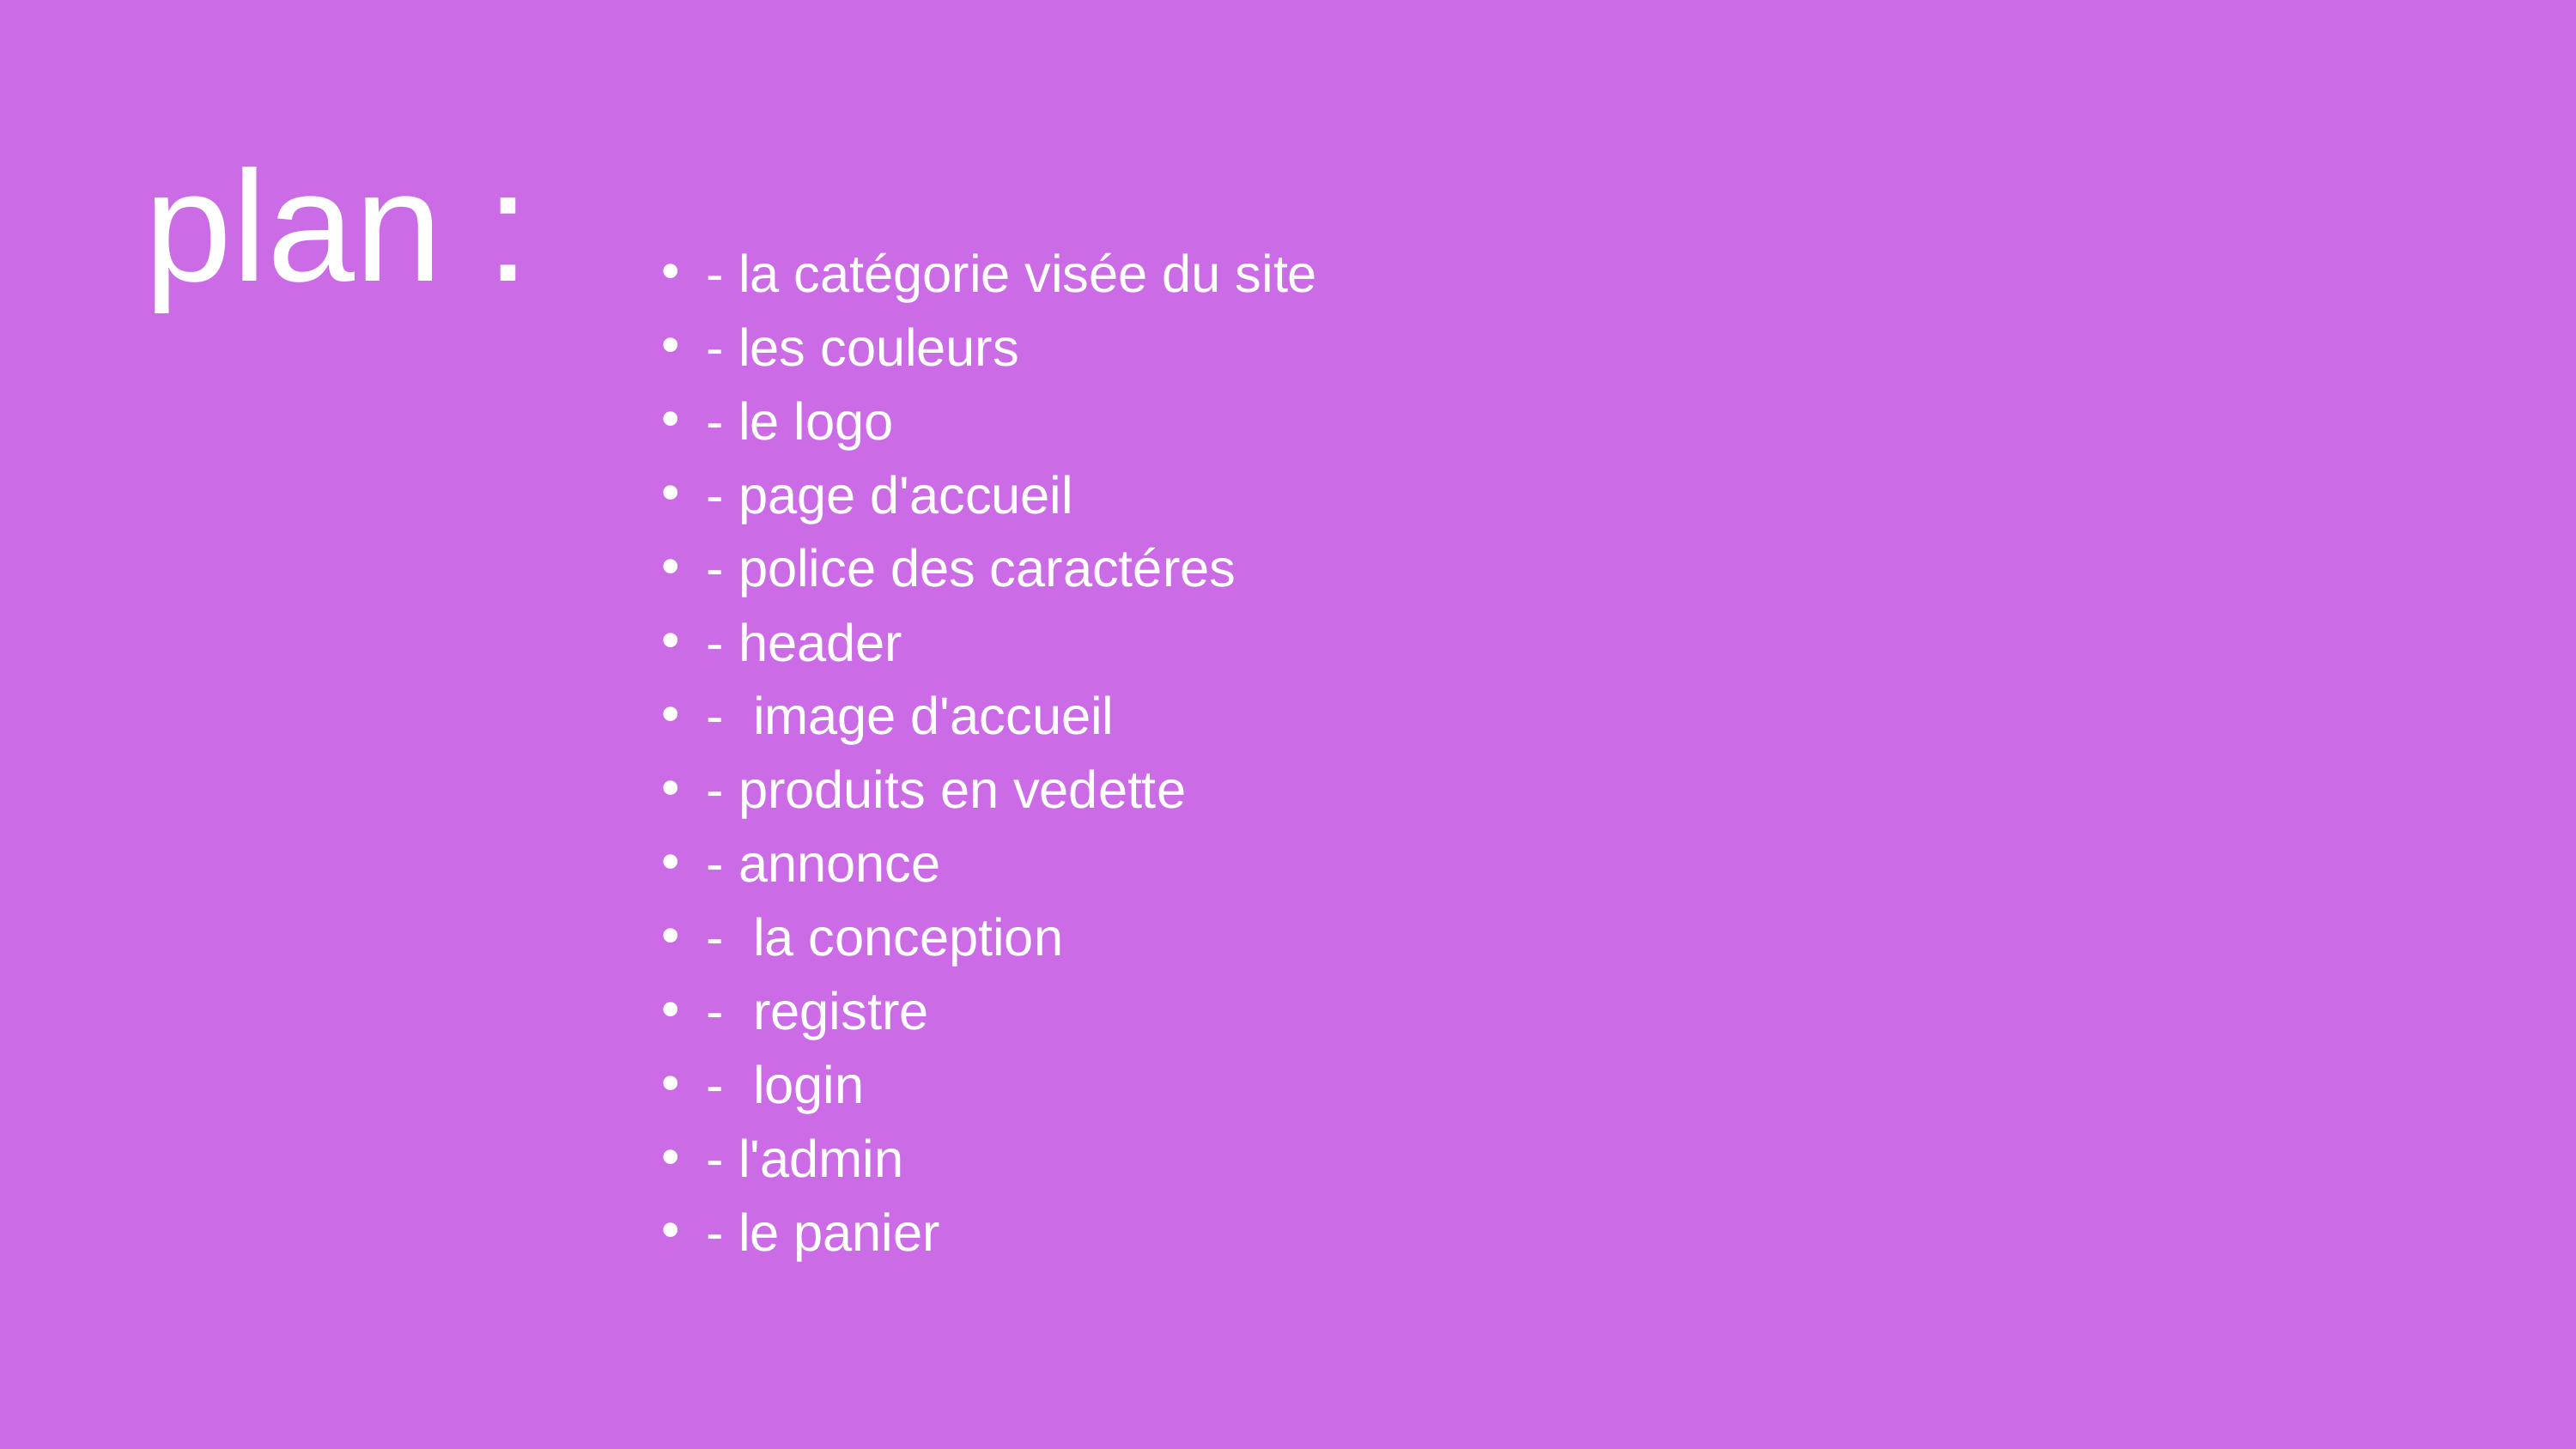

plan :

- la catégorie visée du site
- les couleurs
- le logo
- page d'accueil
- police des caractéres
- header
-  image d'accueil
- produits en vedette
- annonce
-  la conception
-  registre
-  login
- l'admin
- le panier